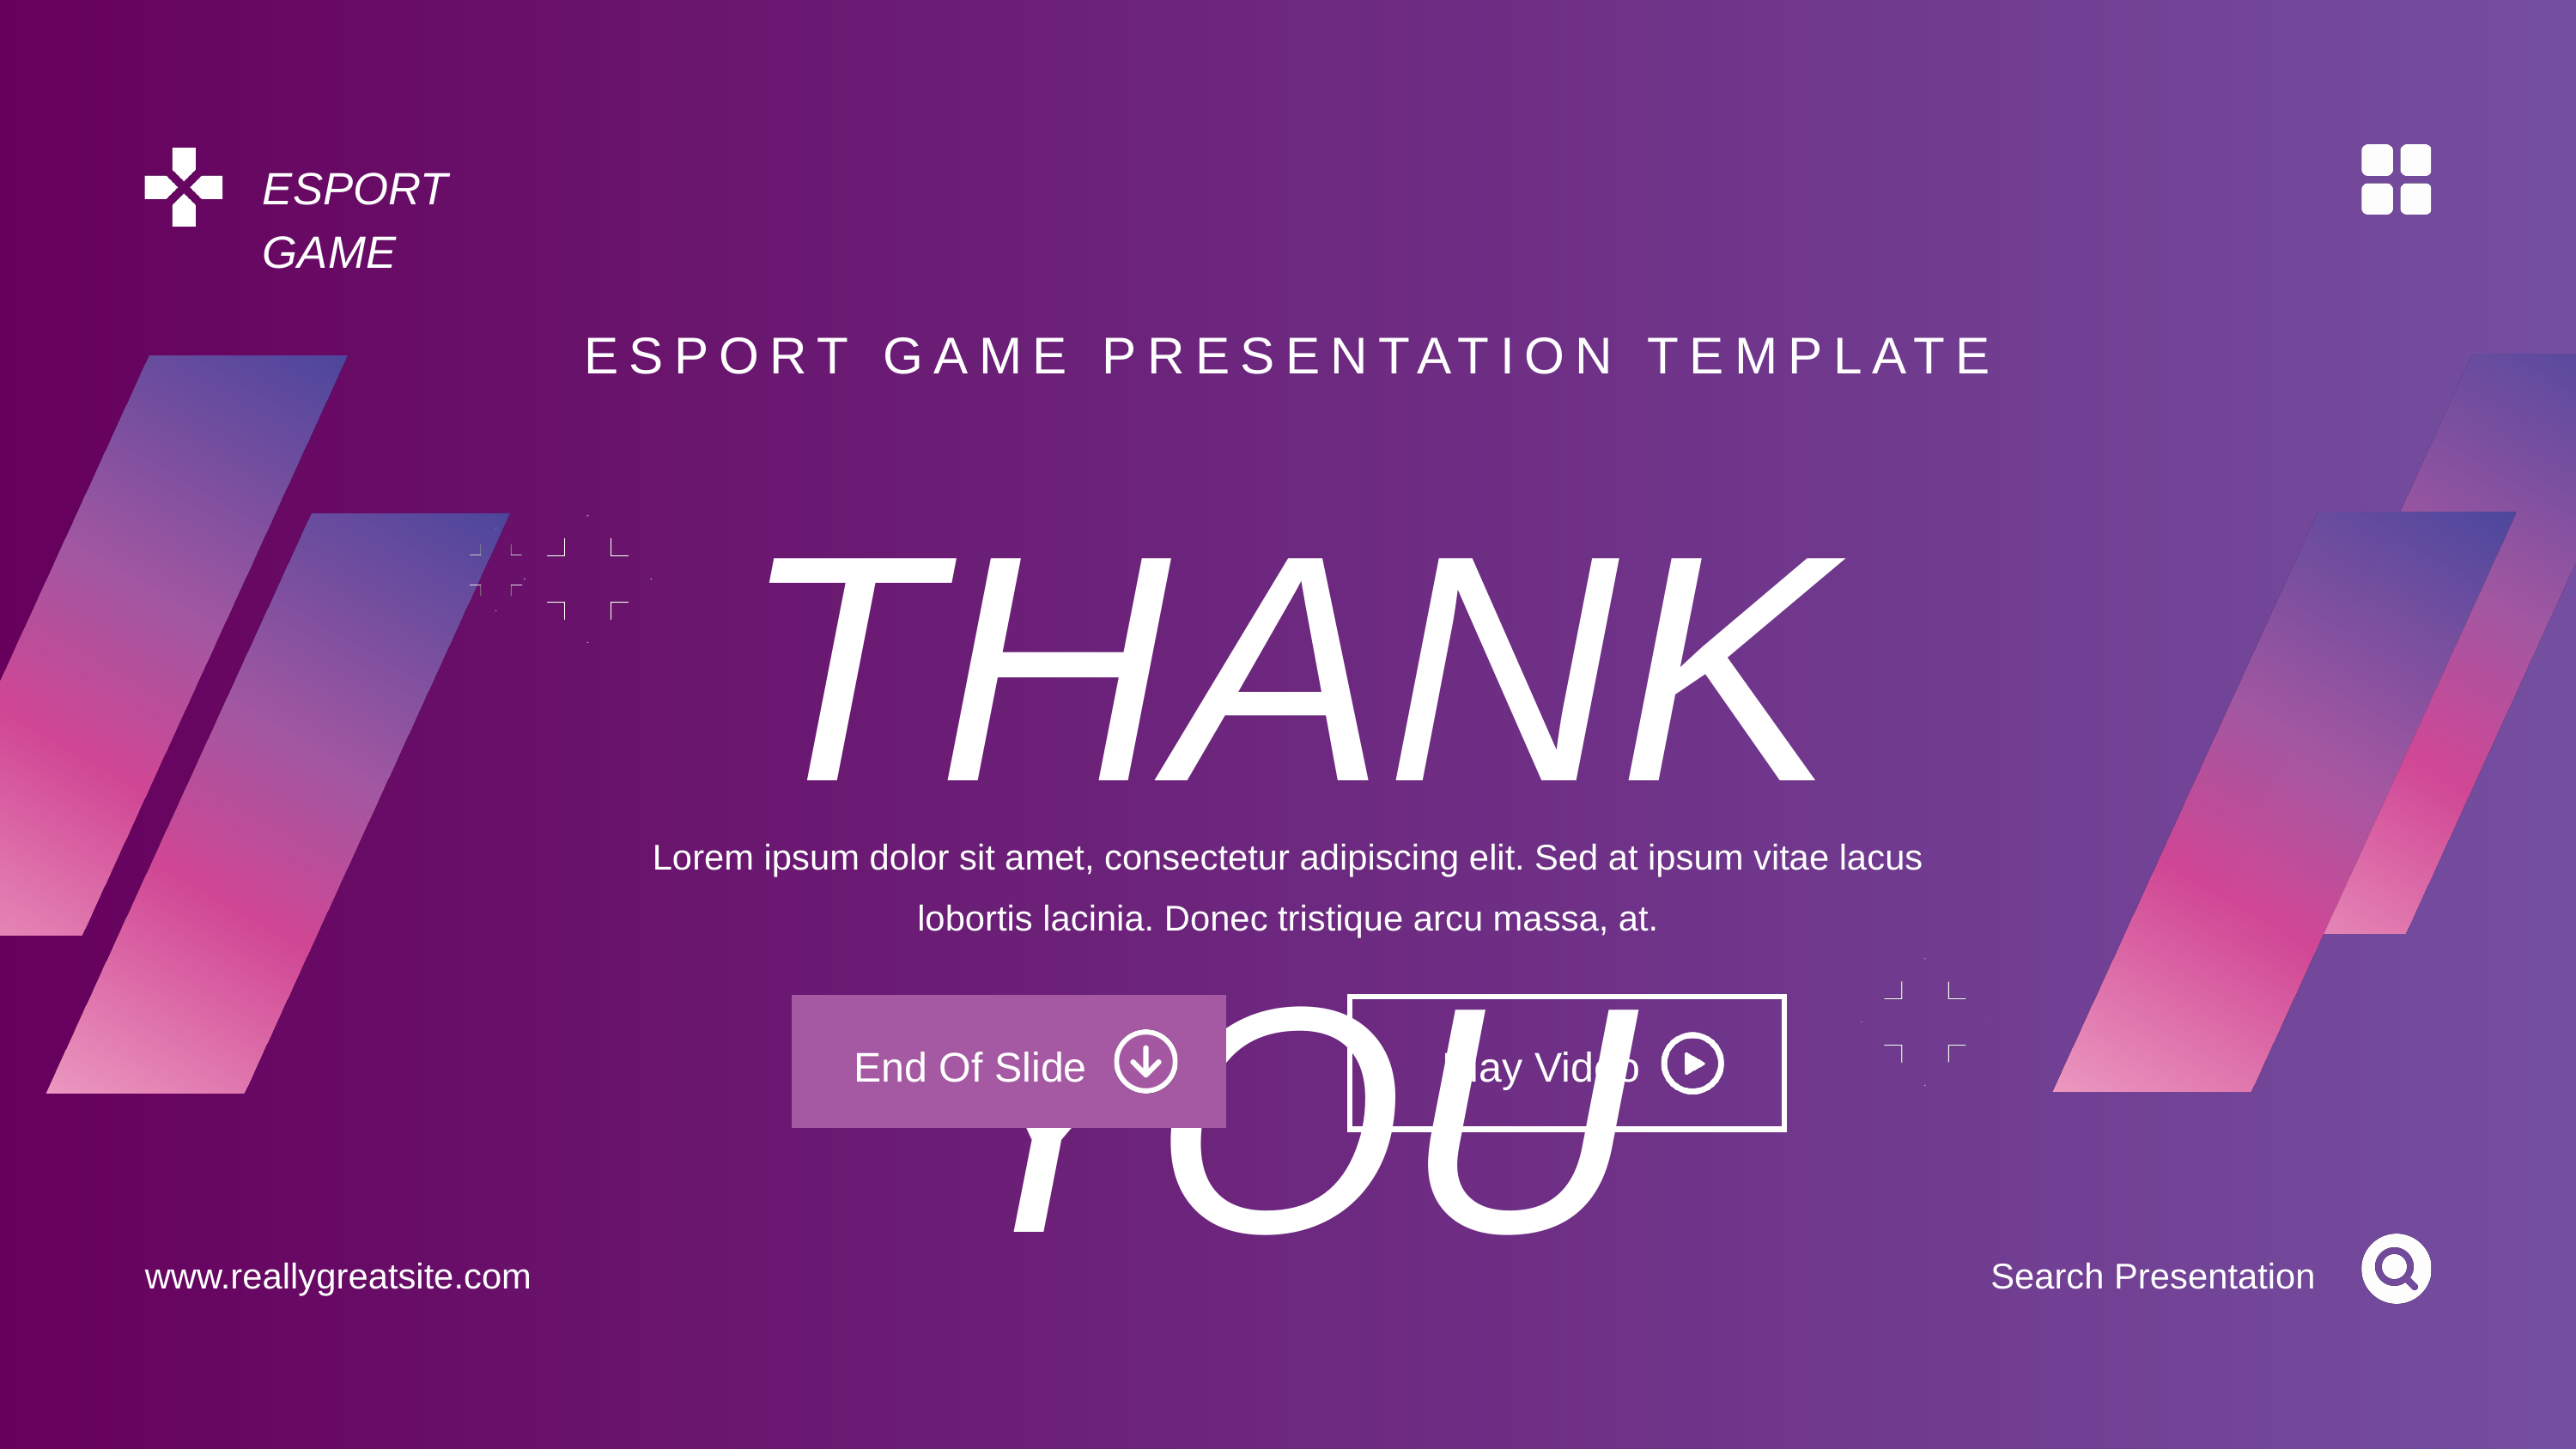

ESPORT GAME
ESPORT GAME PRESENTATION TEMPLATE

THANK YOU

Lorem ipsum dolor sit amet, consectetur adipiscing elit. Sed at ipsum vitae lacus lobortis lacinia. Donec tristique arcu massa, at.

End Of Slide
Play Video

www.reallygreatsite.com
Search Presentation